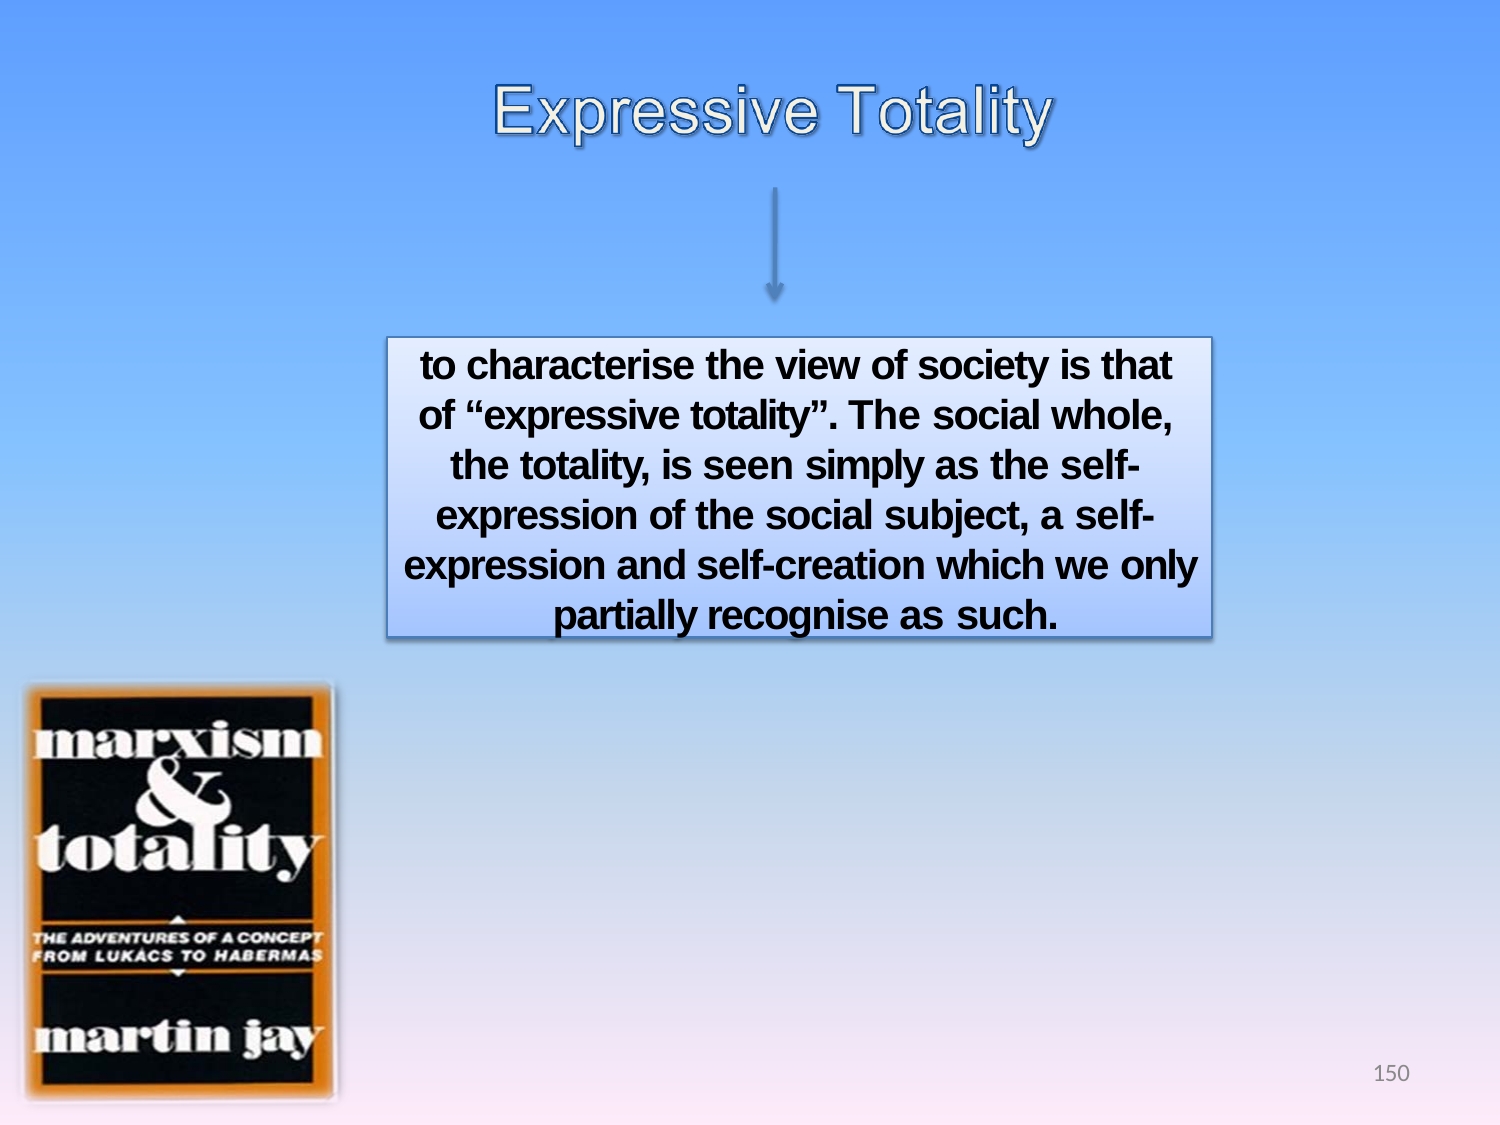

to characterise the view of society is that  of “expressive totality”. The social whole,  the totality, is seen simply as the self-  expression of the social subject, a self-  expression and self-creation which we only  partially recognise as such.

150